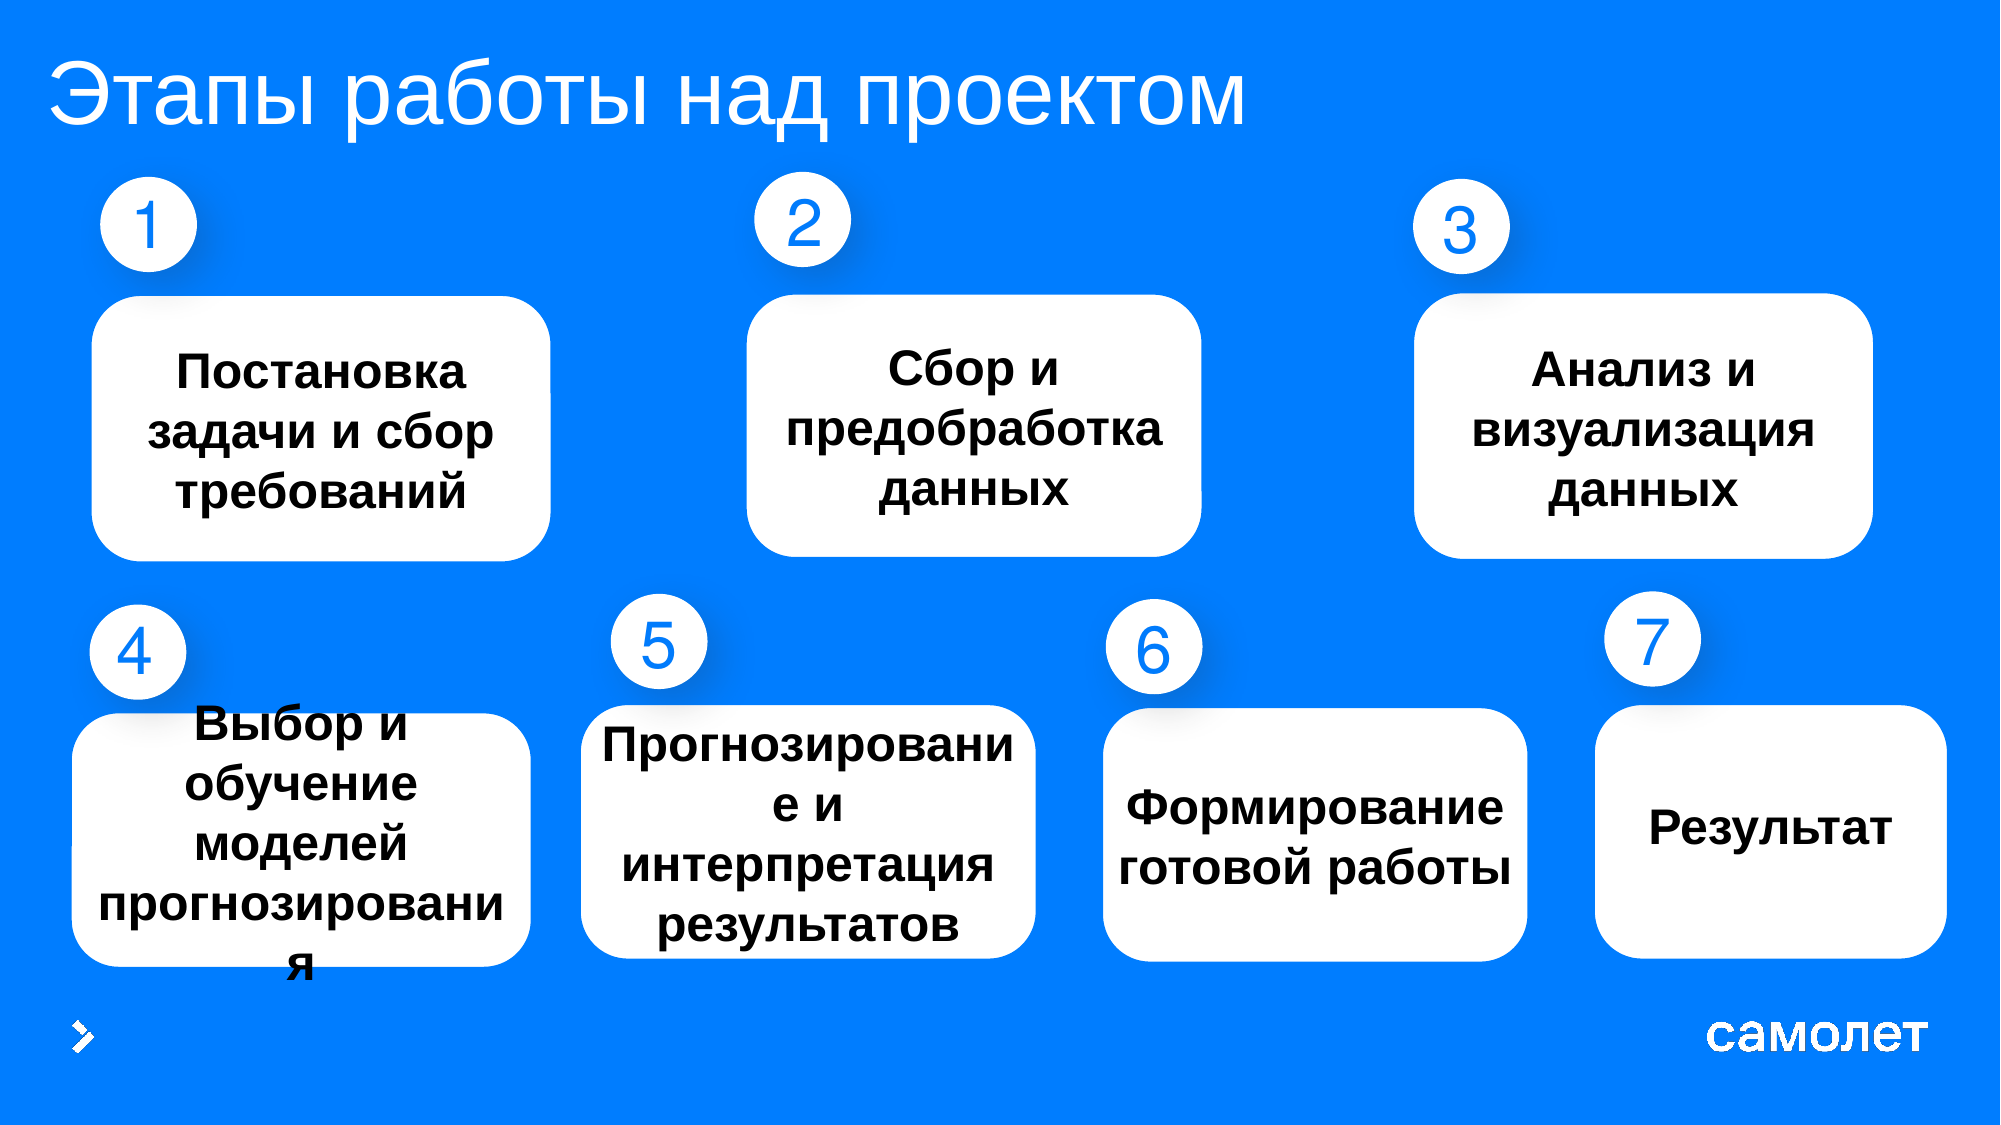

# Этапы работы над проектом

2
3
1
Анализ и визуализация данных
Сбор и предобработка данных
Постановка задачи и сбор требований

7

5

6
4
Прогнозирование и интерпретация результатов

Формирование готовой работы
Выбор и обучение моделей прогнозирования
Результат